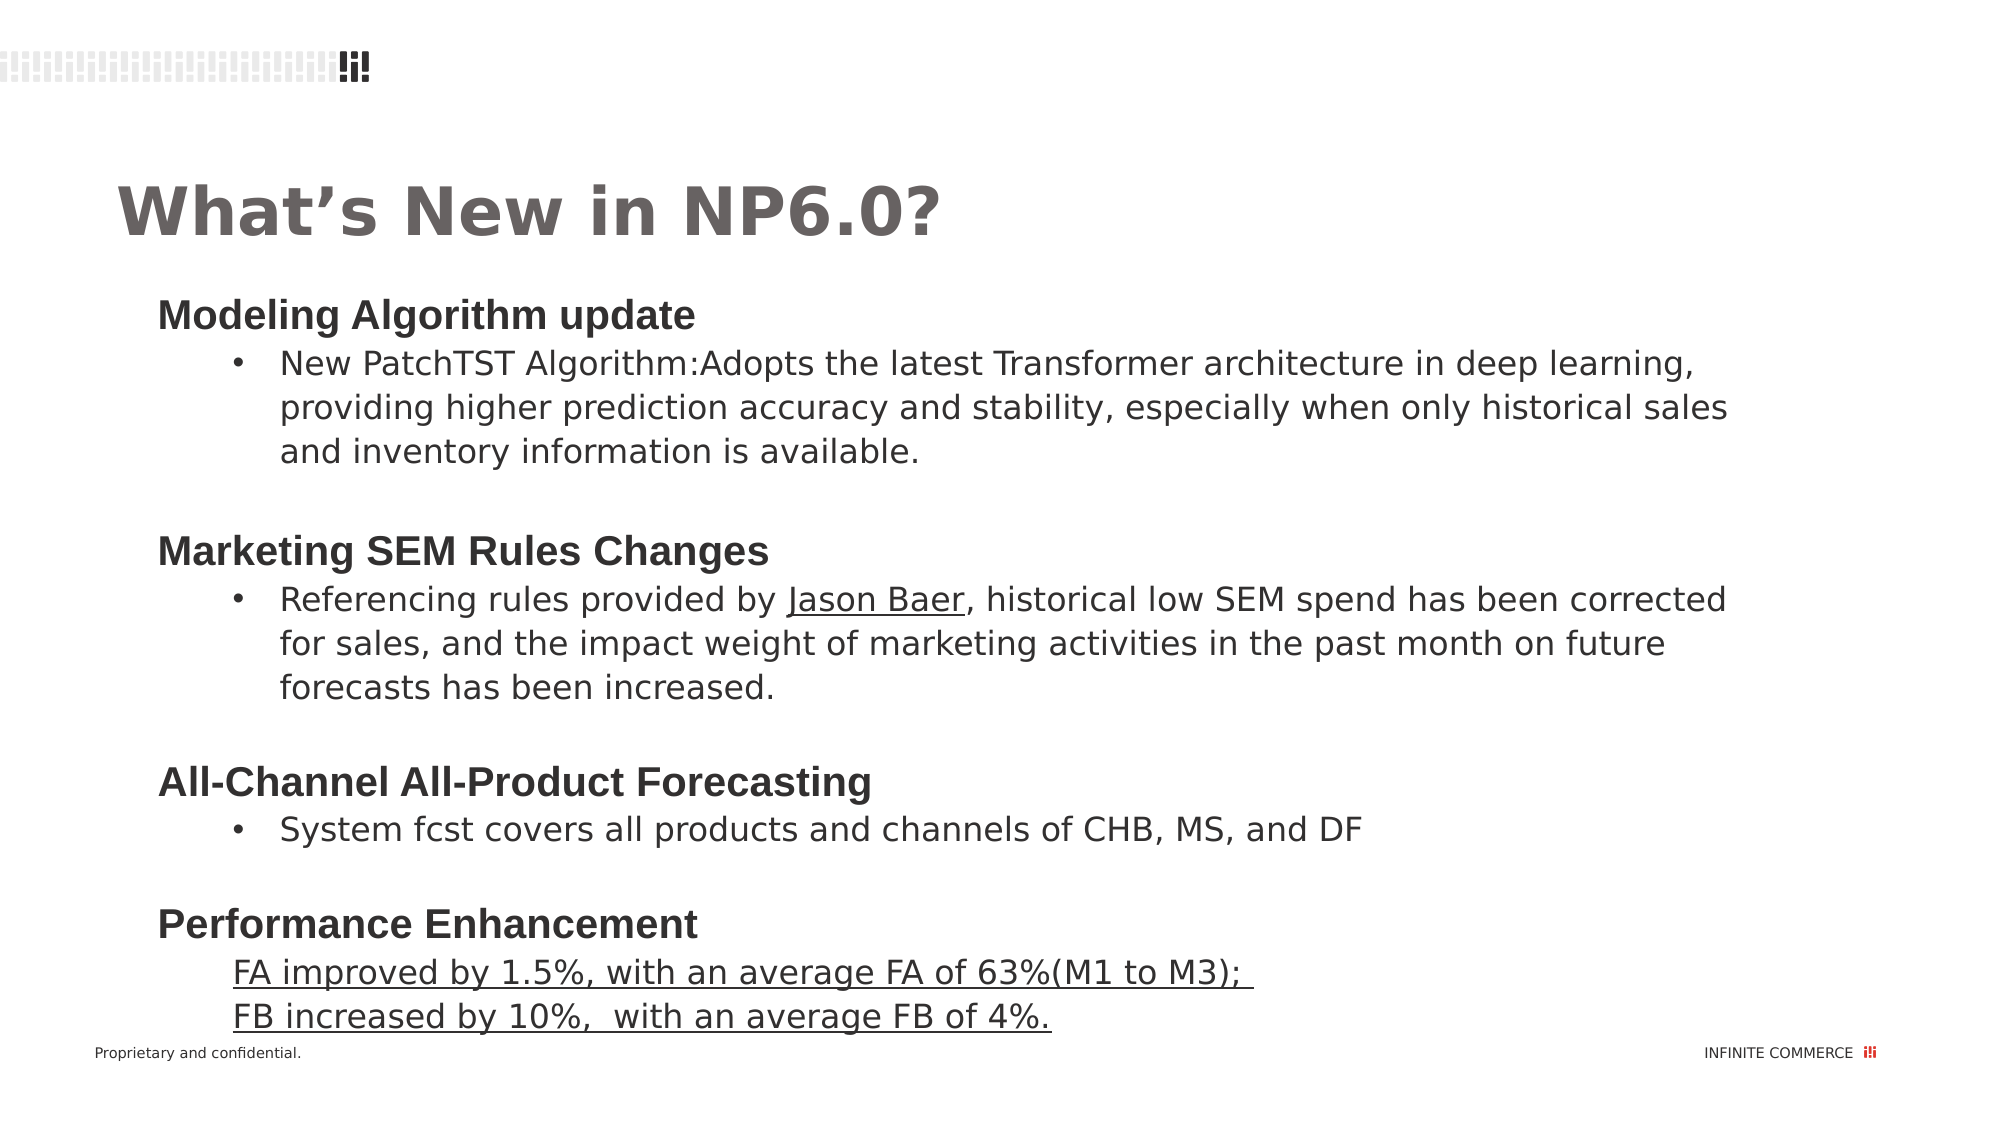

What’s New in NP6.0?

Modeling Algorithm update
New PatchTST Algorithm:Adopts the latest Transformer architecture in deep learning, providing higher prediction accuracy and stability, especially when only historical sales and inventory information is available.

Marketing SEM Rules Changes
Referencing rules provided by Jason Baer, historical low SEM spend has been corrected for sales, and the impact weight of marketing activities in the past month on future forecasts has been increased.

All-Channel All-Product Forecasting
System fcst covers all products and channels of CHB, MS, and DF

Performance Enhancement
FA improved by 1.5%, with an average FA of 63%(M1 to M3);
FB increased by 10%,  with an average FB of 4%.

7